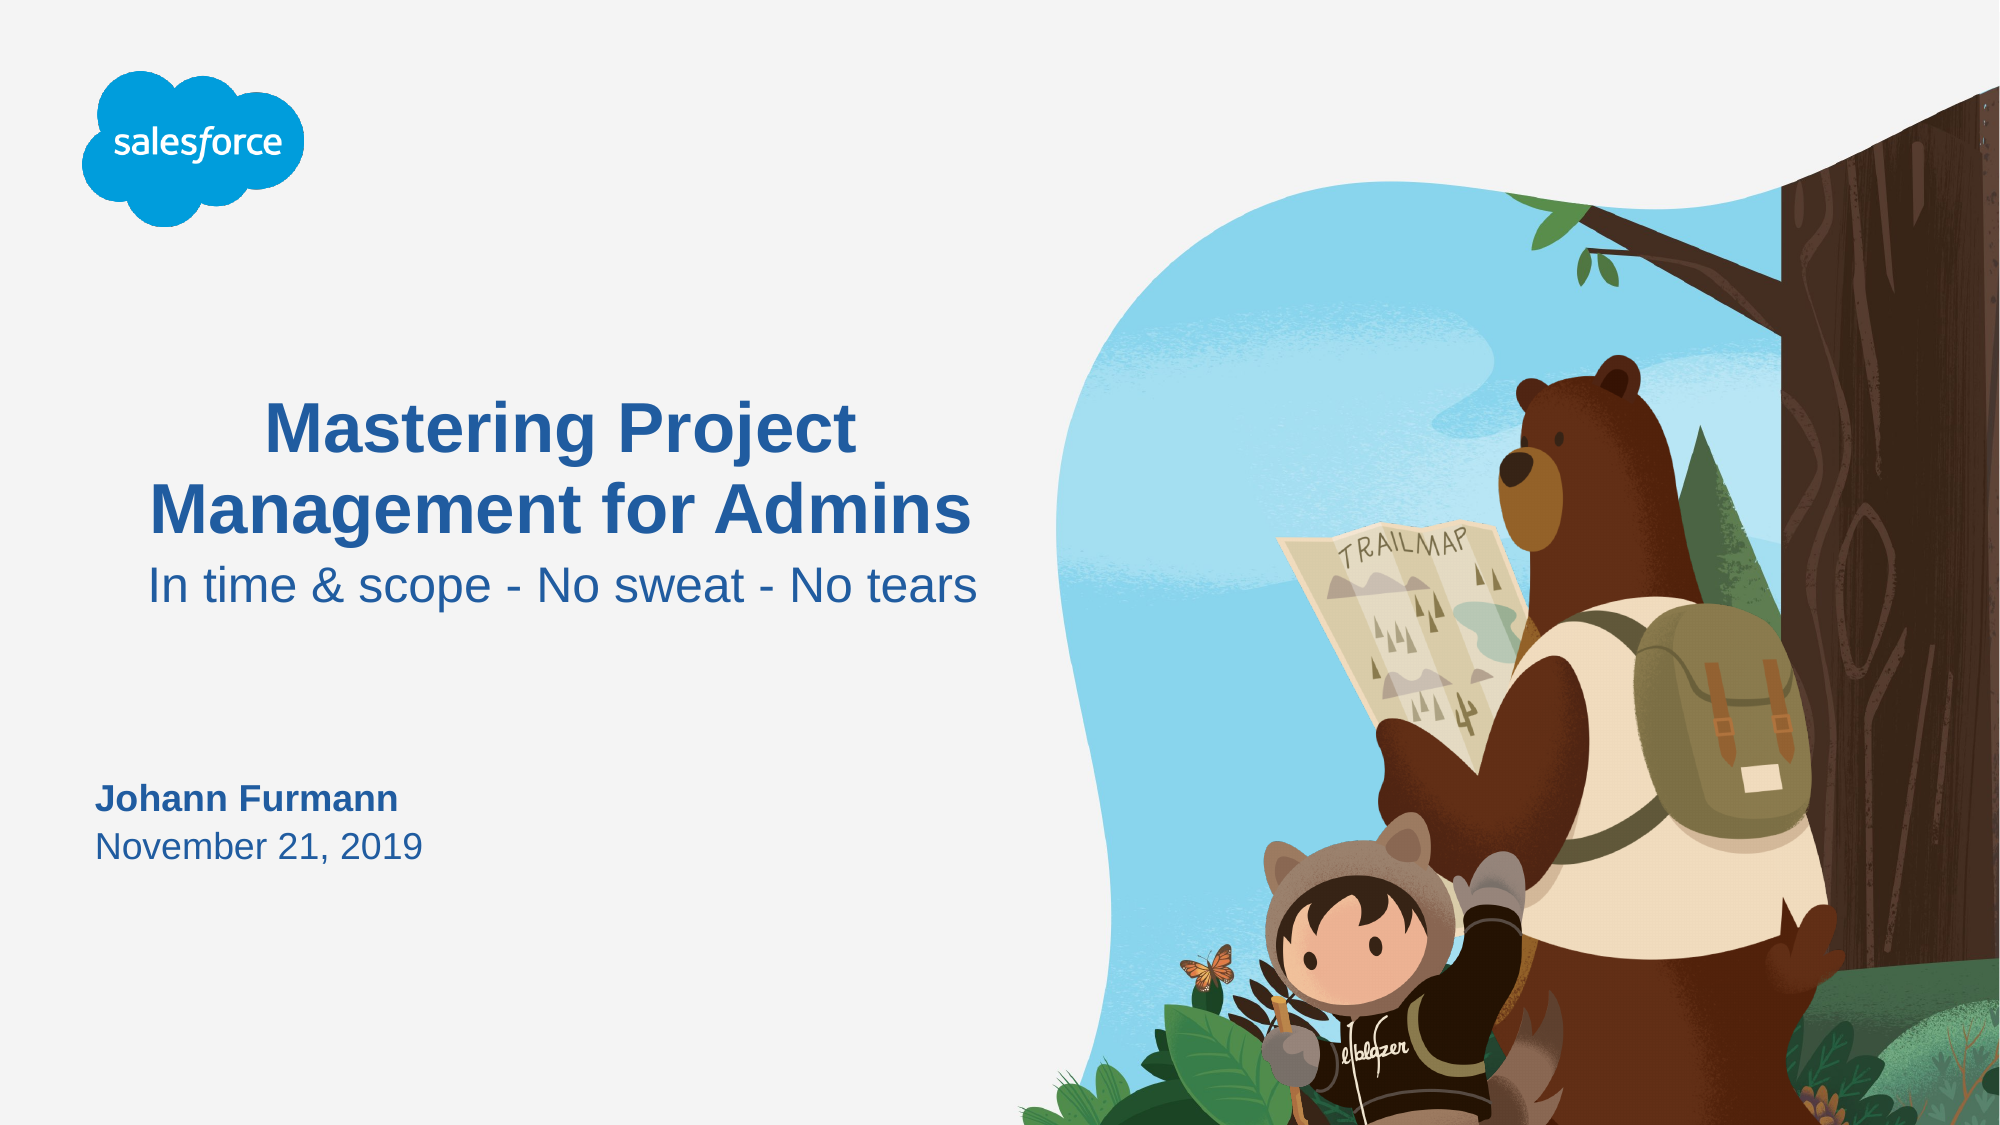

# Mastering Project Management for Admins
In time & scope - No sweat - No tears
Johann Furmann
November 21, 2019